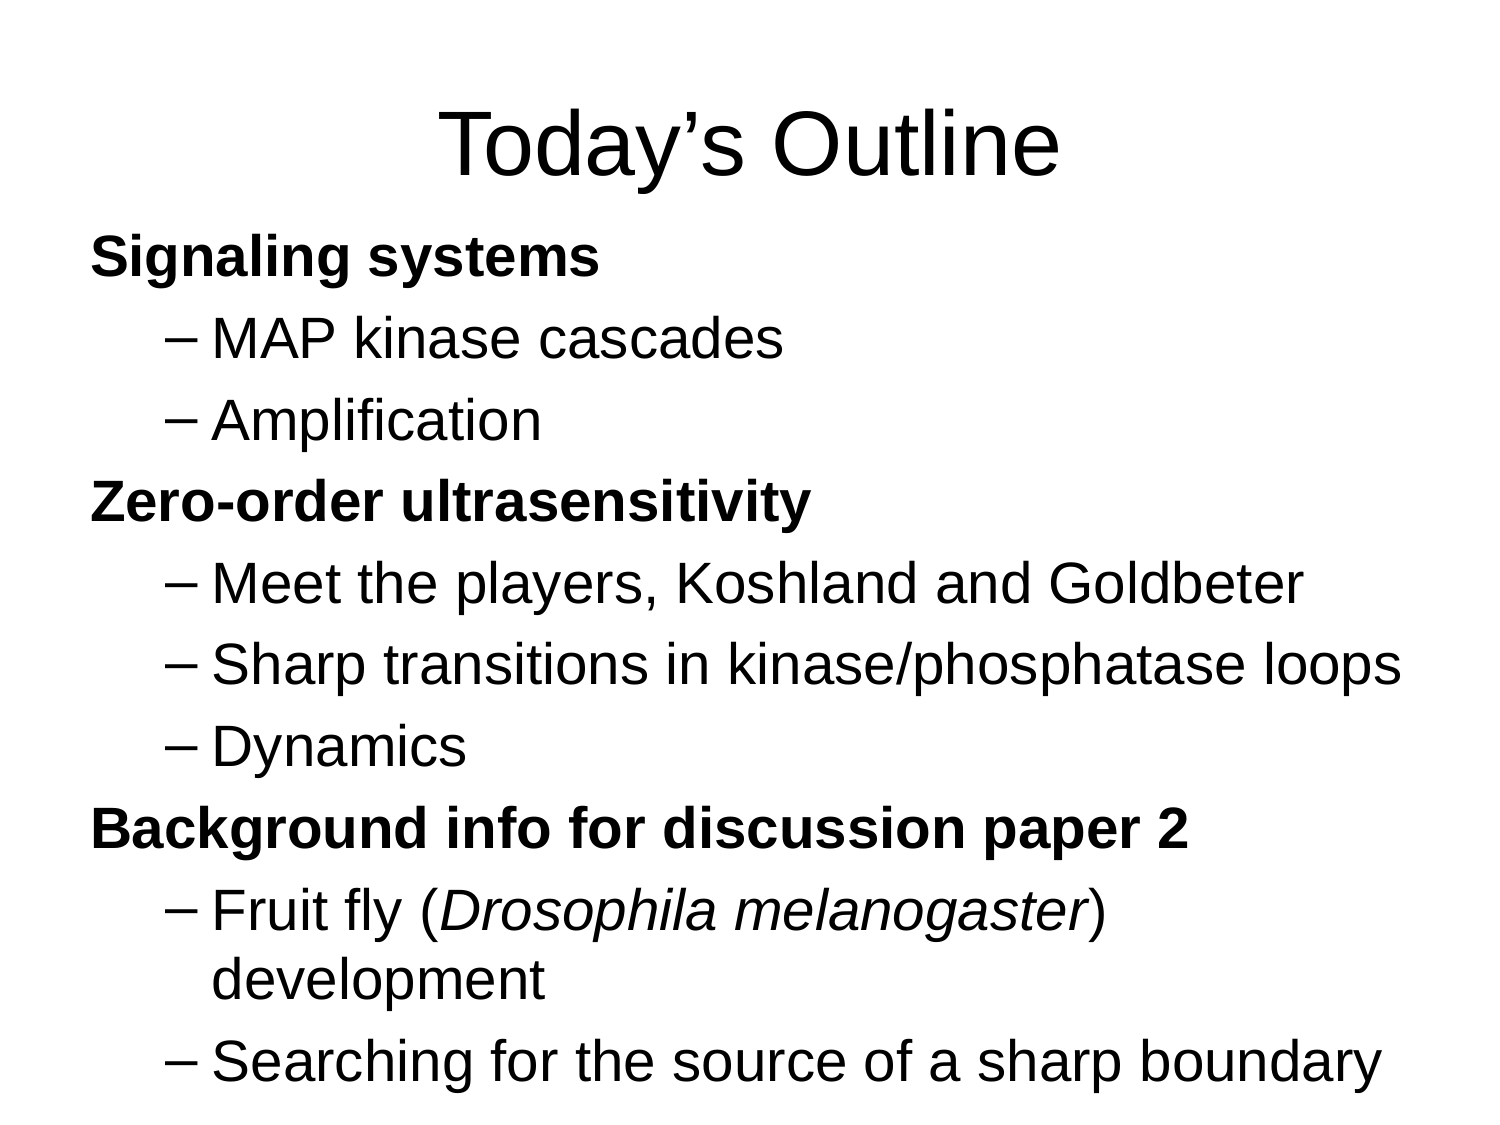

# Today’s Outline
Signaling systems
MAP kinase cascades
Amplification
Zero-order ultrasensitivity
Meet the players, Koshland and Goldbeter
Sharp transitions in kinase/phosphatase loops
Dynamics
Background info for discussion paper 2
Fruit fly (Drosophila melanogaster) development
Searching for the source of a sharp boundary